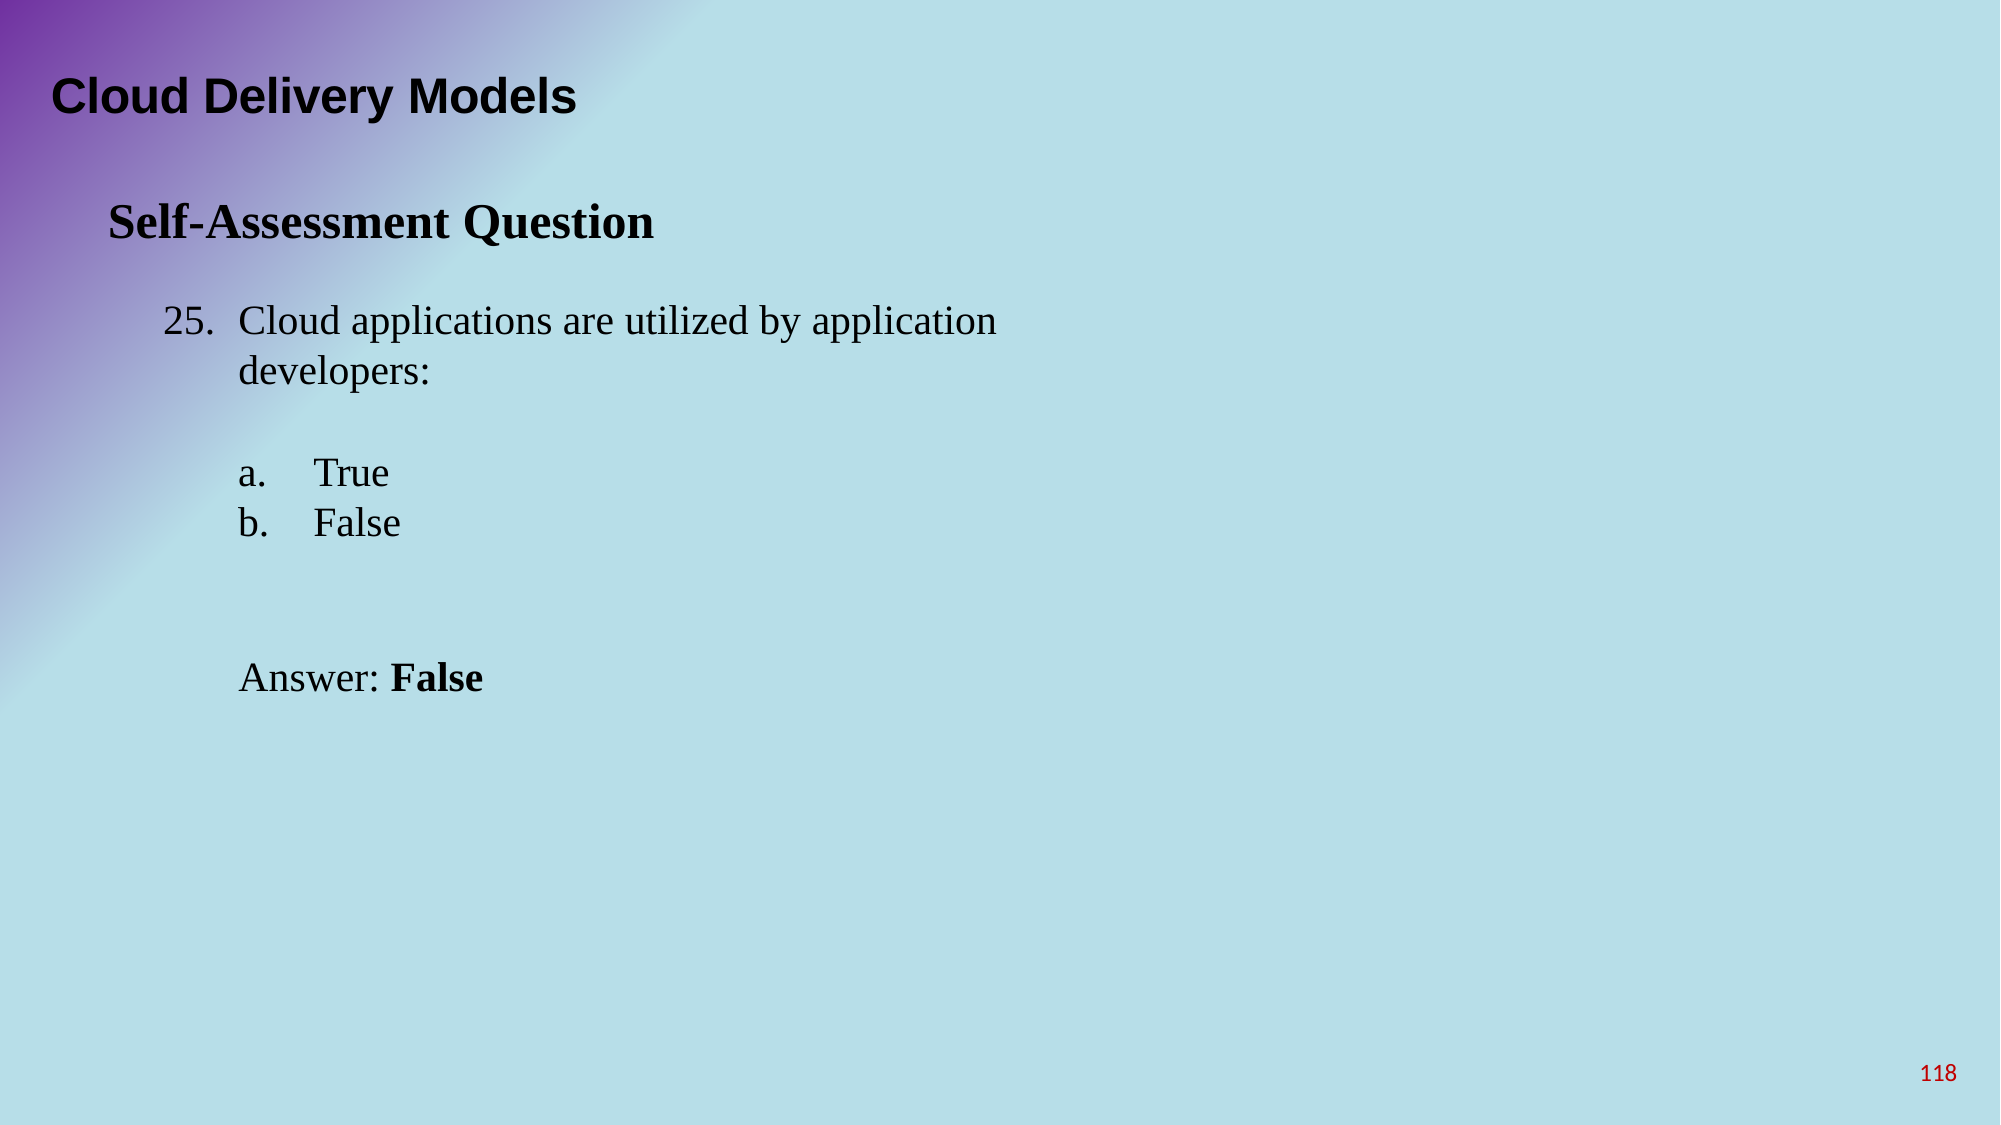

# Cloud Delivery Models
Self-Assessment Question
Cloud applications are utilized by application developers:

True
False

Answer: False
118